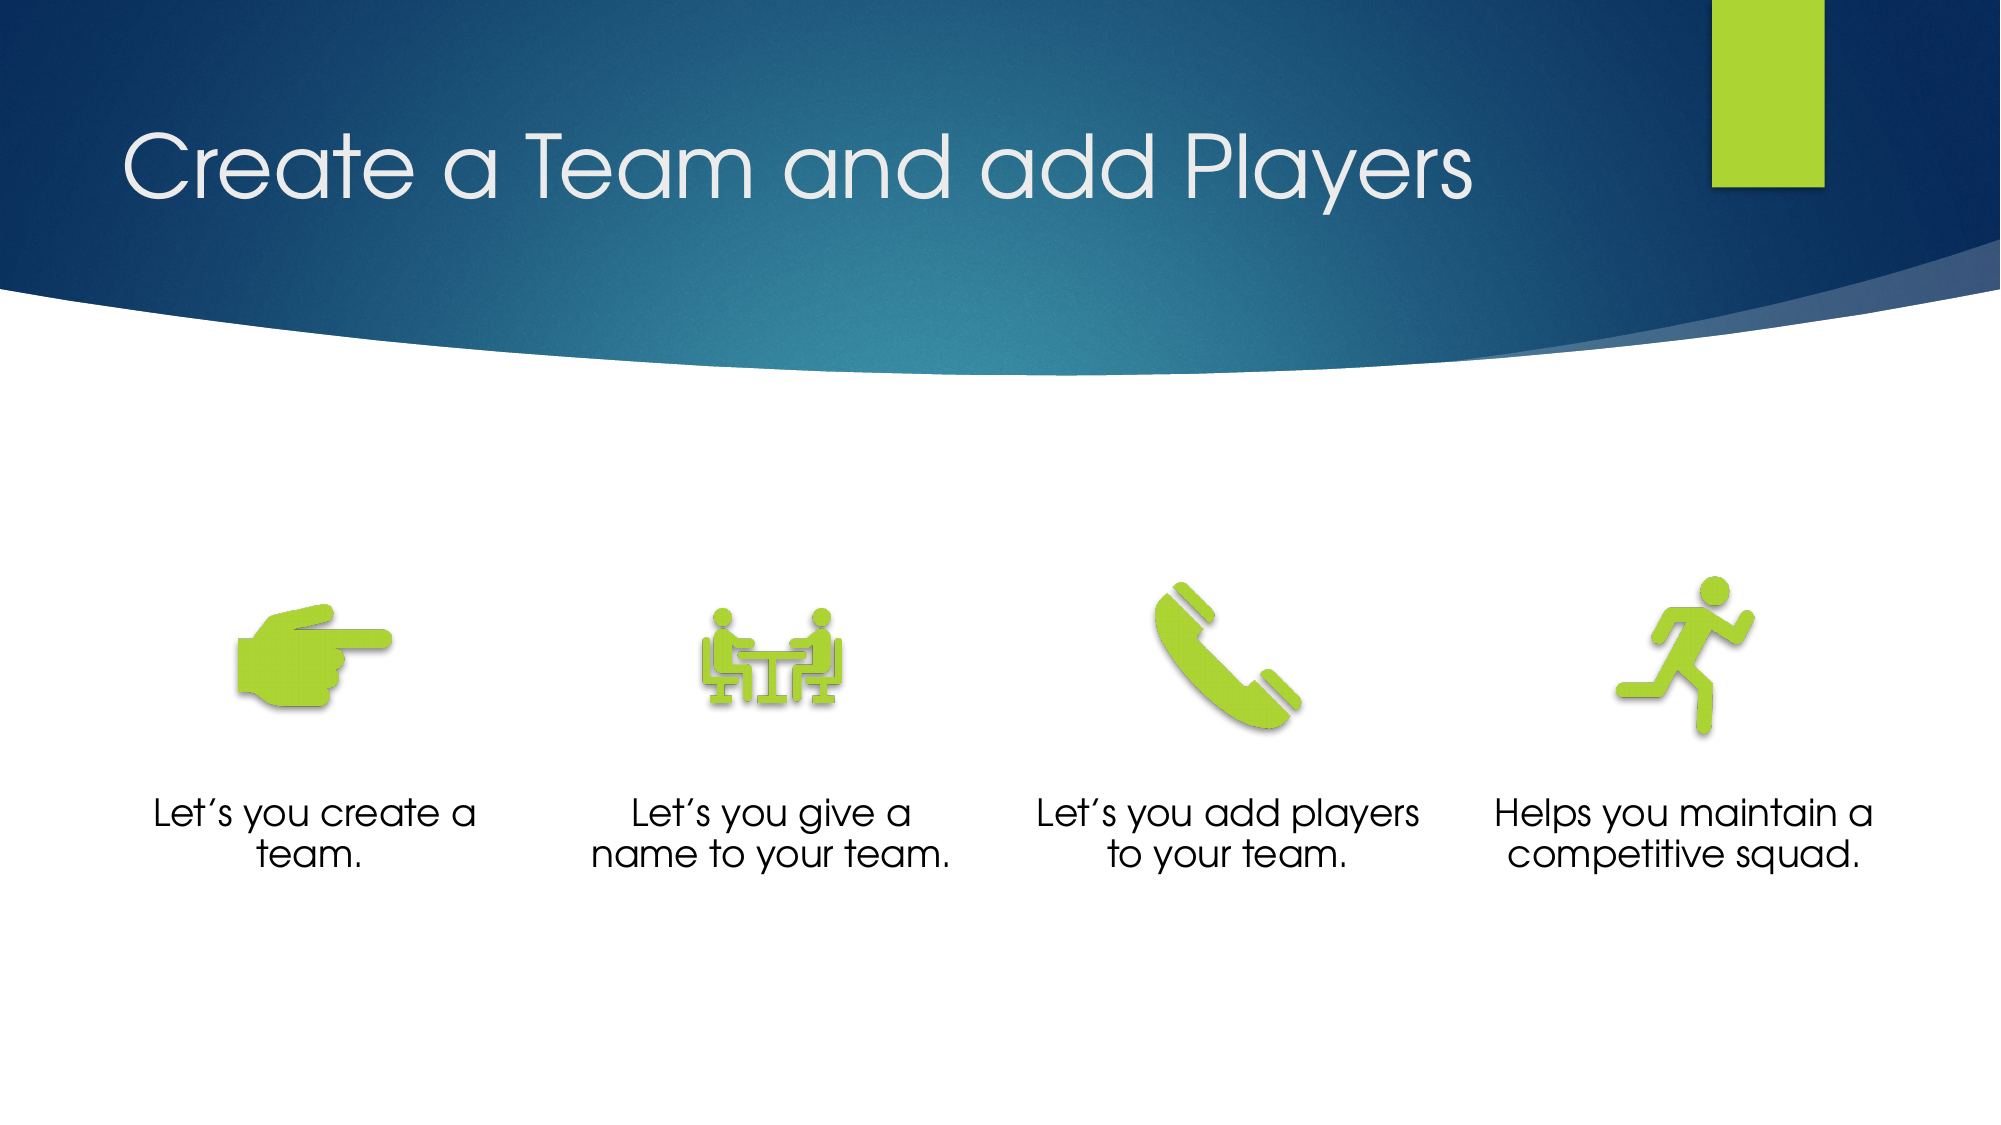

15
# Create a Team and add Players

Let’s you create a team.
Let’s you give a name to your team.
Let’s you add players to your team.
Helps you maintain a competitive squad.